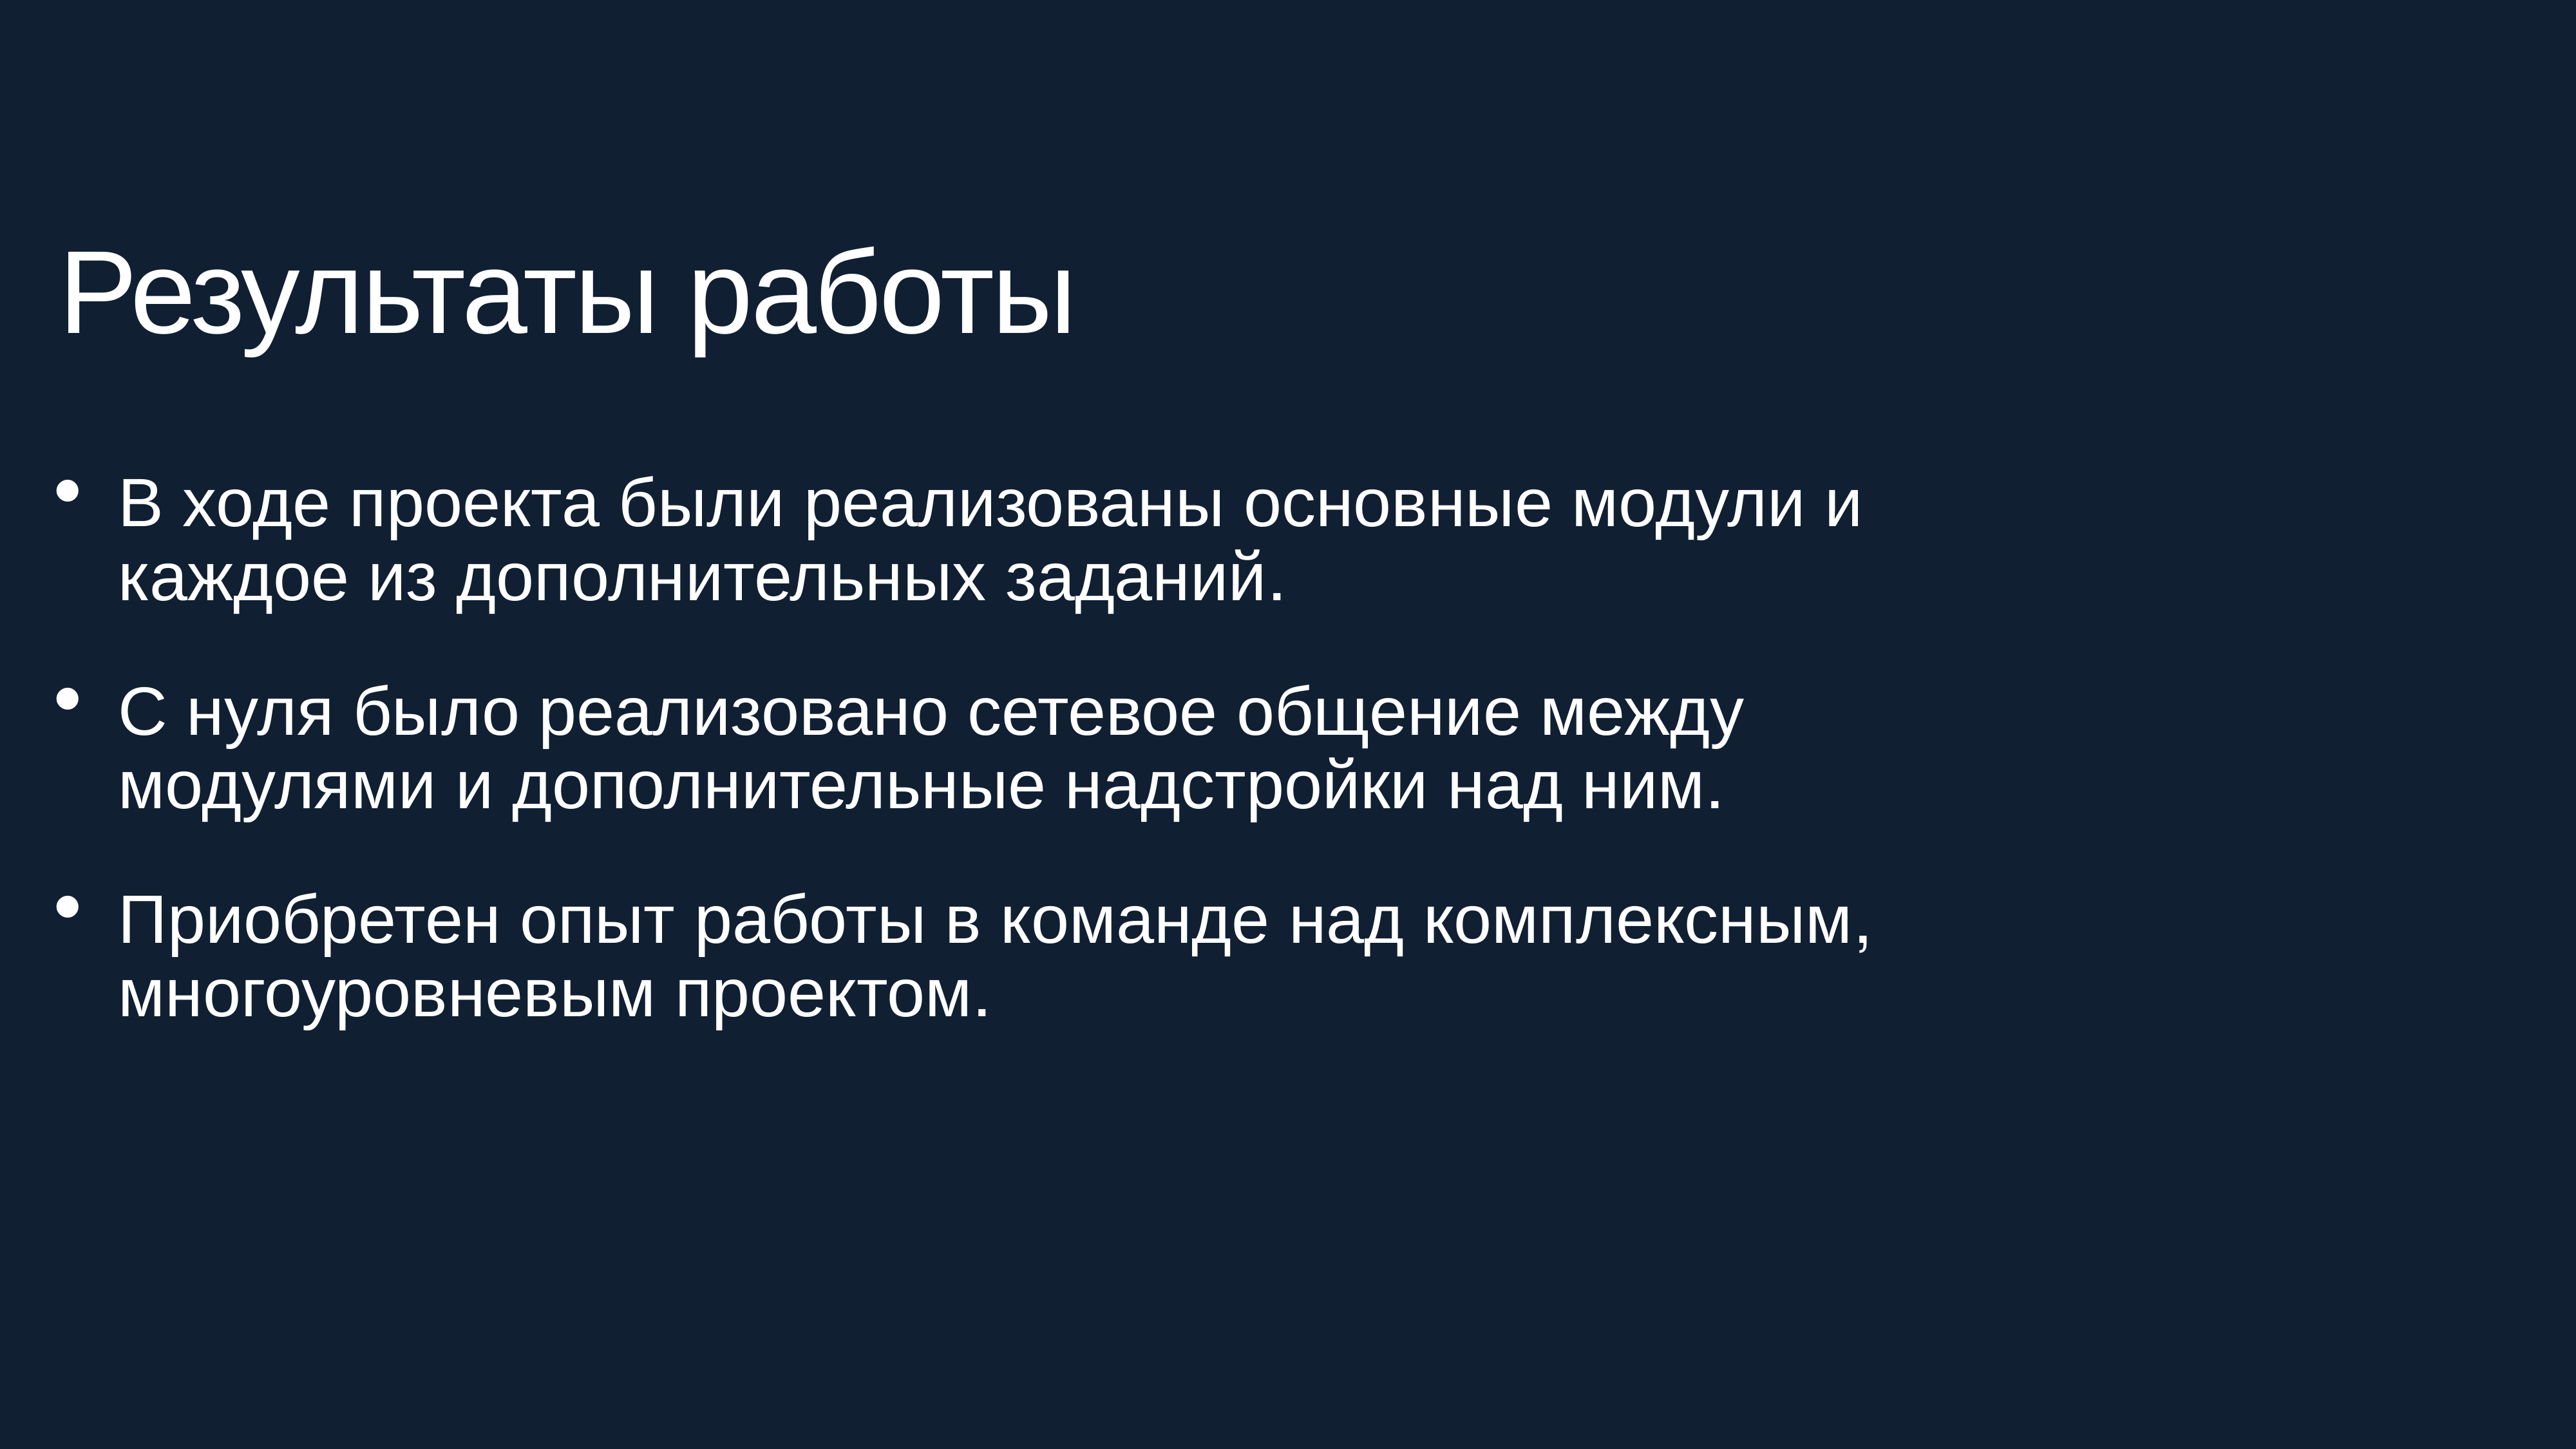

Результаты работы
В ходе проекта были реализованы основные модули и каждое из дополнительных заданий.
С нуля было реализовано сетевое общение между модулями и дополнительные надстройки над ним.
Приобретен опыт работы в команде над комплексным, многоуровневым проектом.